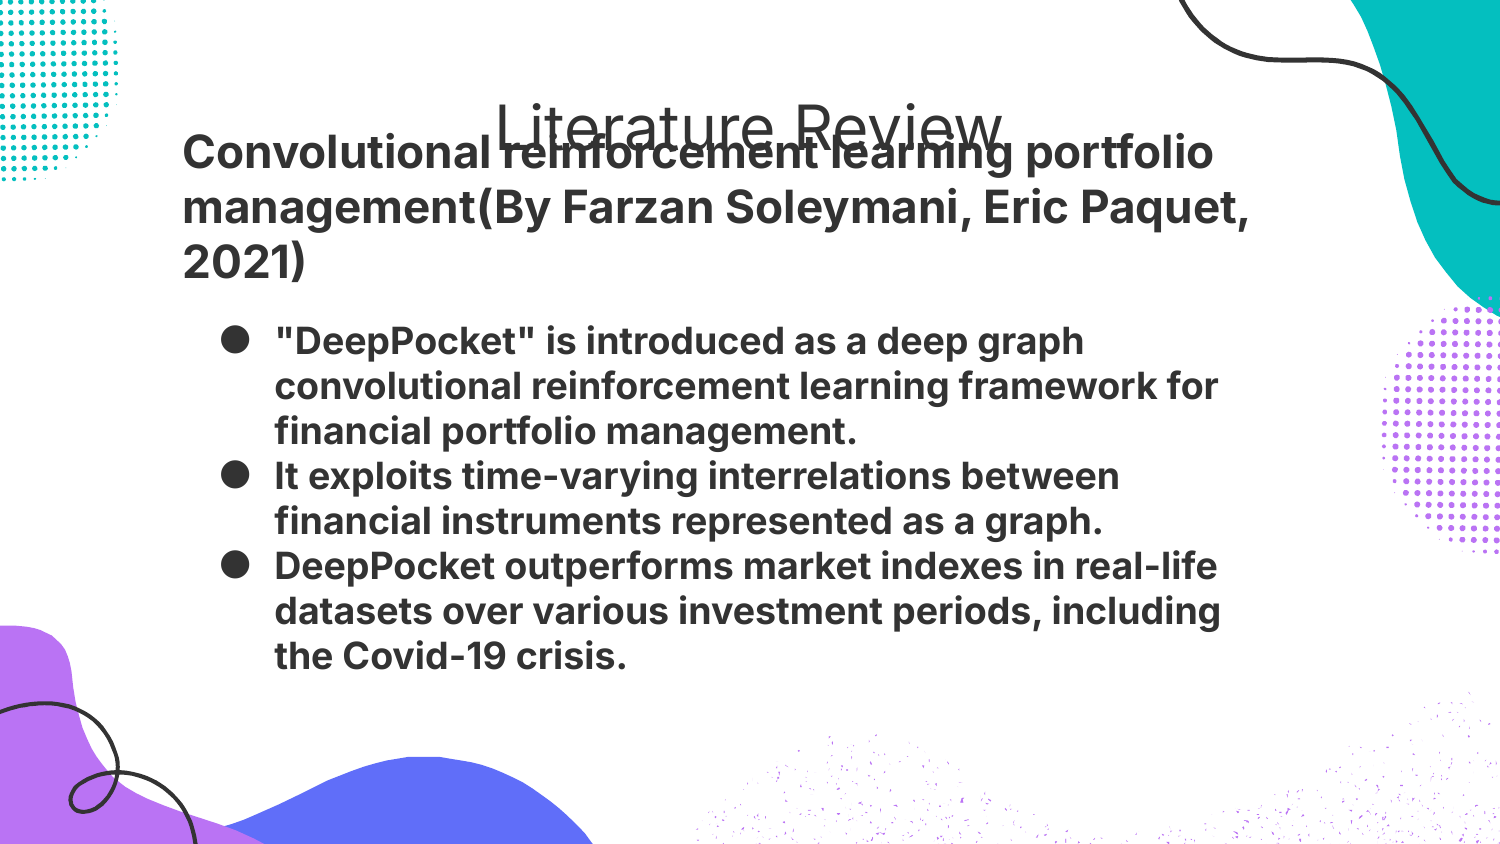

# Literature Review
Convolutional reinforcement learning portfolio management(By Farzan Soleymani, Eric Paquet, 2021)
"DeepPocket" is introduced as a deep graph convolutional reinforcement learning framework for financial portfolio management.
It exploits time-varying interrelations between financial instruments represented as a graph.
DeepPocket outperforms market indexes in real-life datasets over various investment periods, including the Covid-19 crisis.